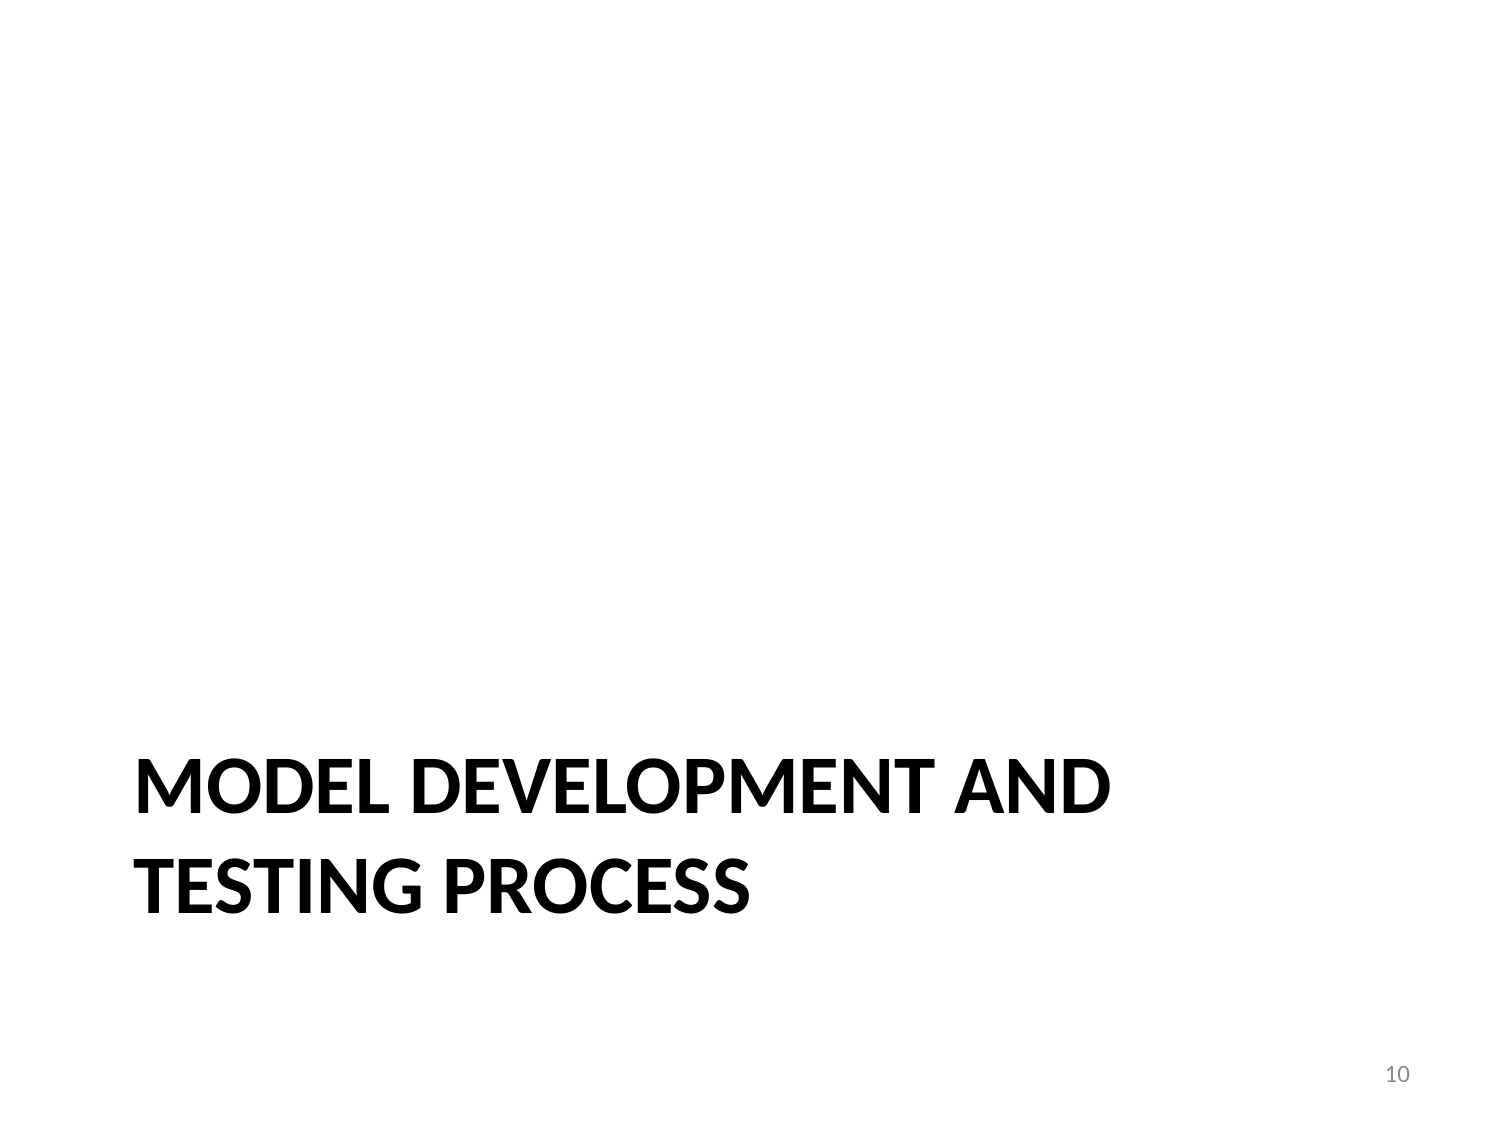

# Model Development and Testing Process
10